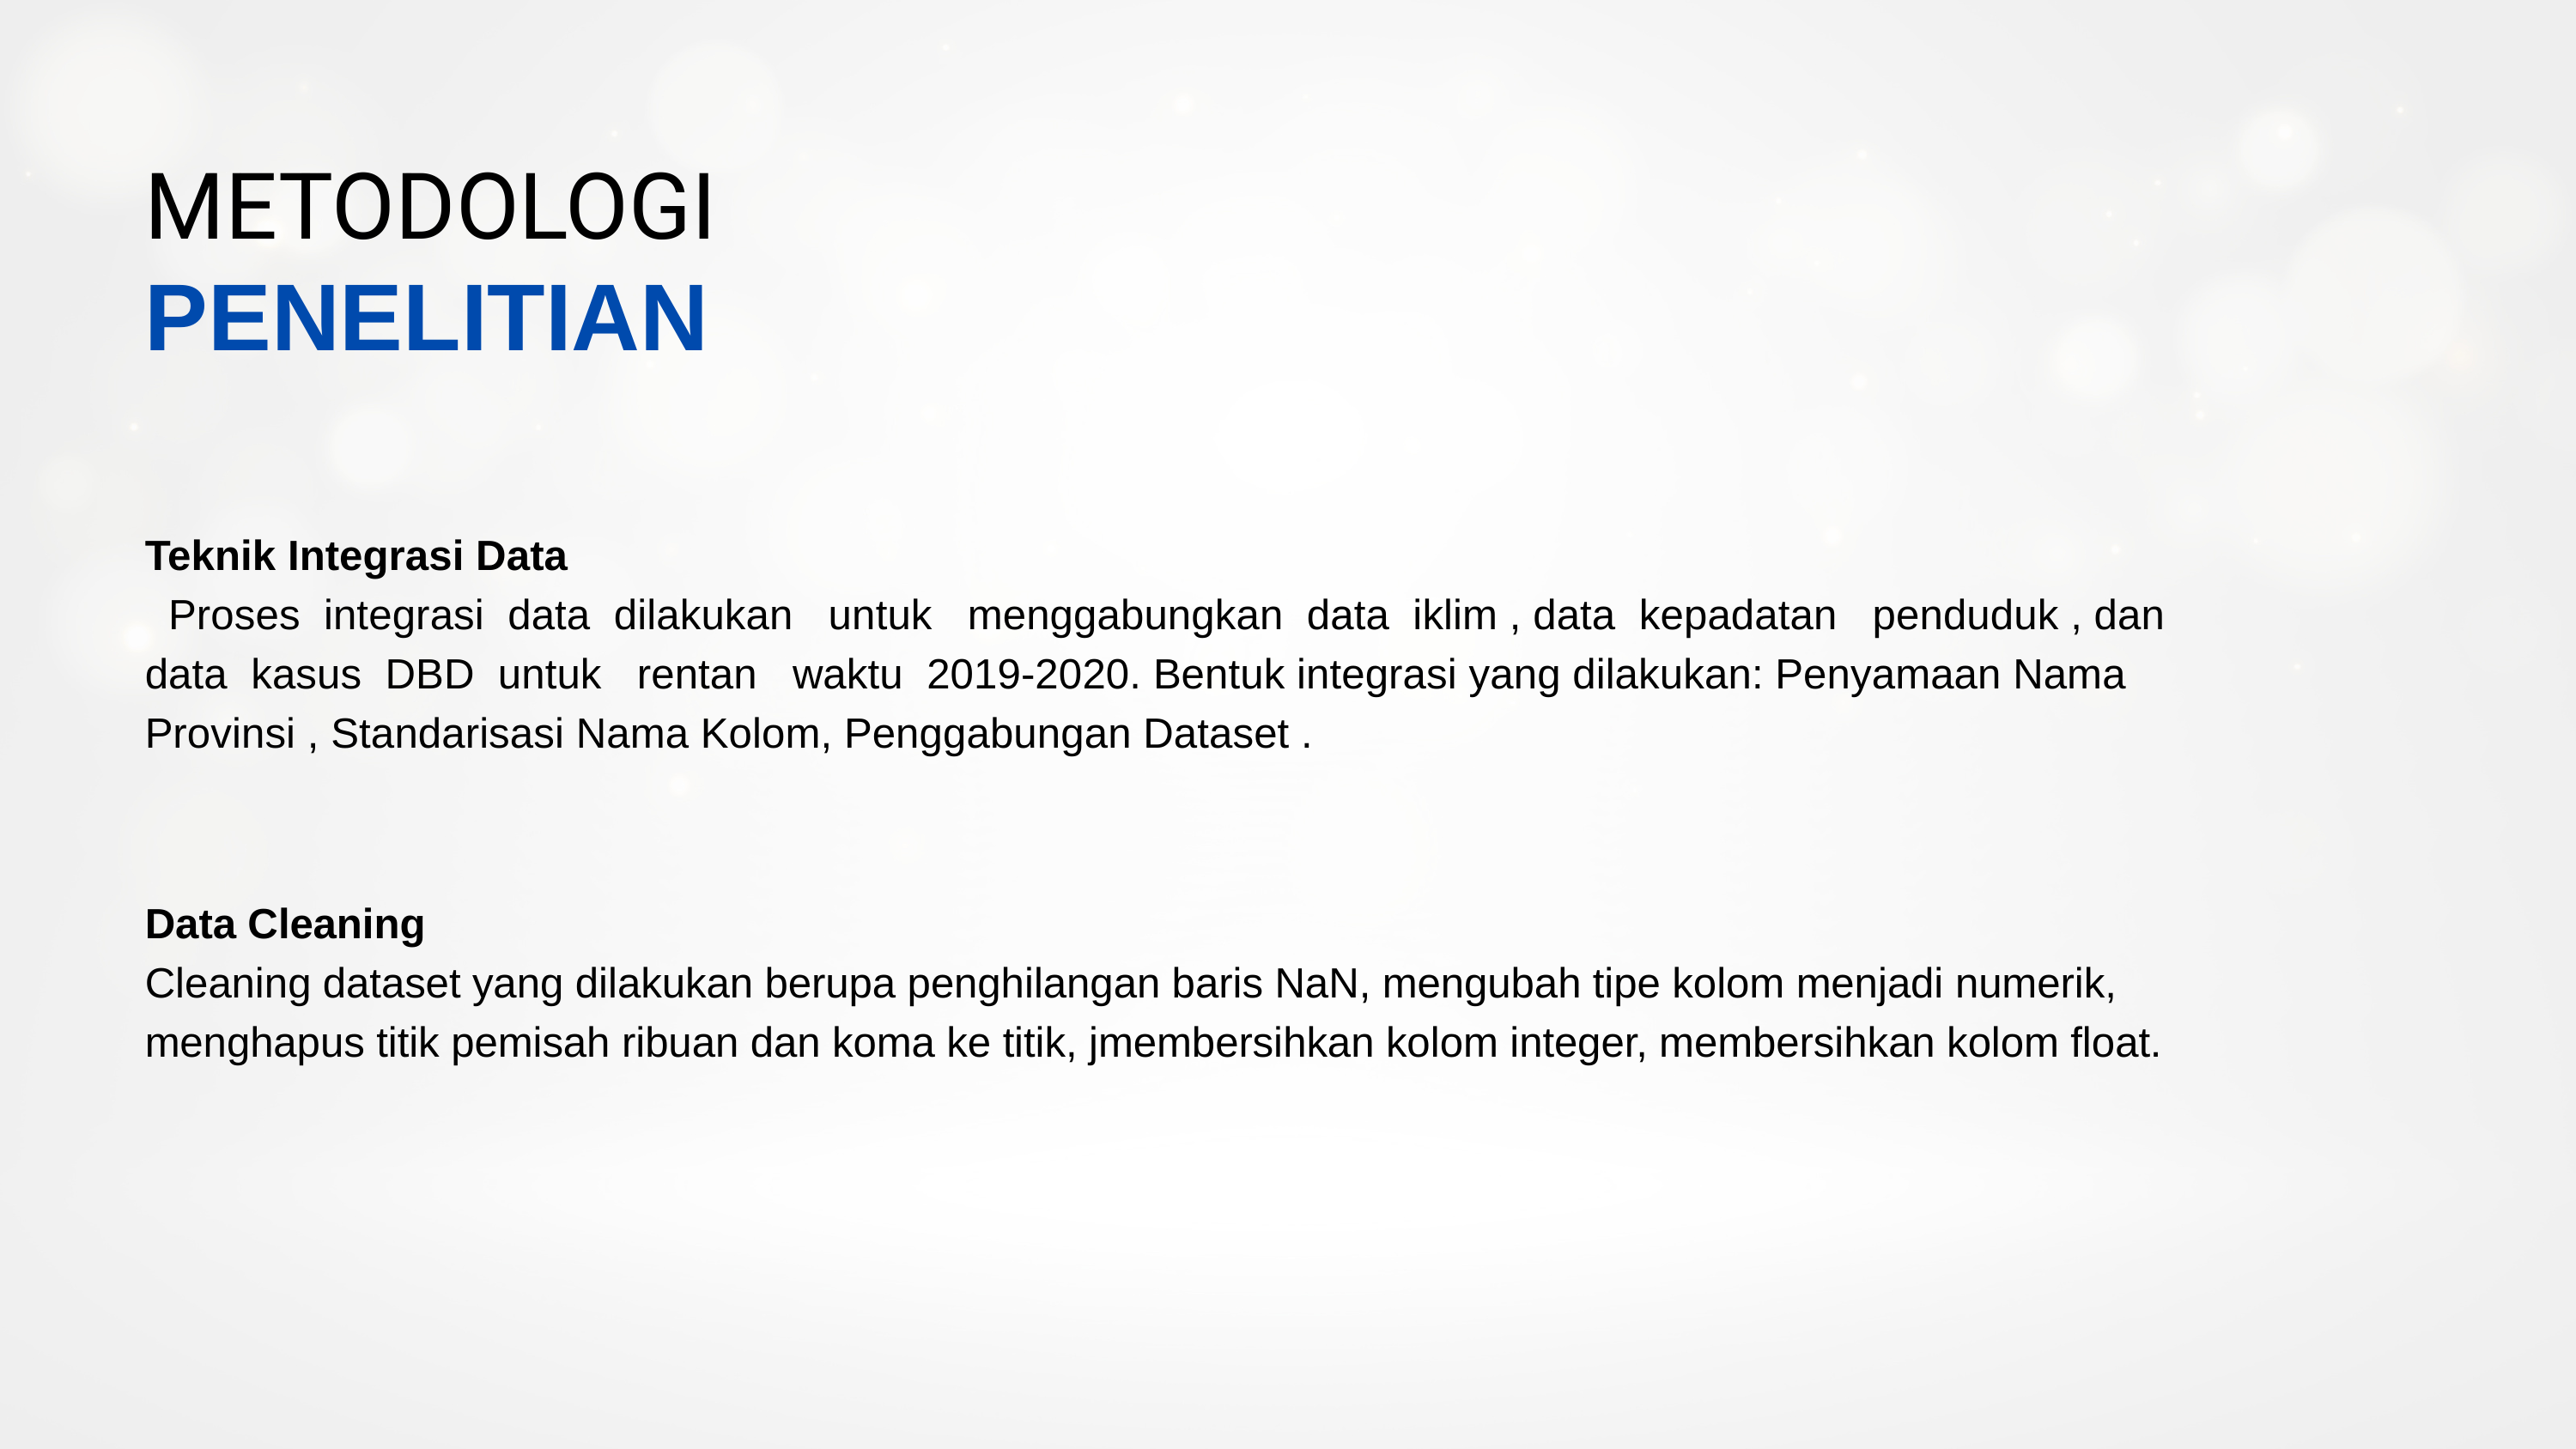

METODOLOGI
PENELITIAN
Teknik Integrasi Data
  Proses  integrasi  data  dilakukan   untuk   menggabungkan  data  iklim , data  kepadatan   penduduk , dan data  kasus  DBD  untuk   rentan   waktu  2019-2020. Bentuk integrasi yang dilakukan: Penyamaan Nama Provinsi , Standarisasi Nama Kolom, Penggabungan Dataset .
Data Cleaning
Cleaning dataset yang dilakukan berupa penghilangan baris NaN, mengubah tipe kolom menjadi numerik, menghapus titik pemisah ribuan dan koma ke titik, jmembersihkan kolom integer, membersihkan kolom float.